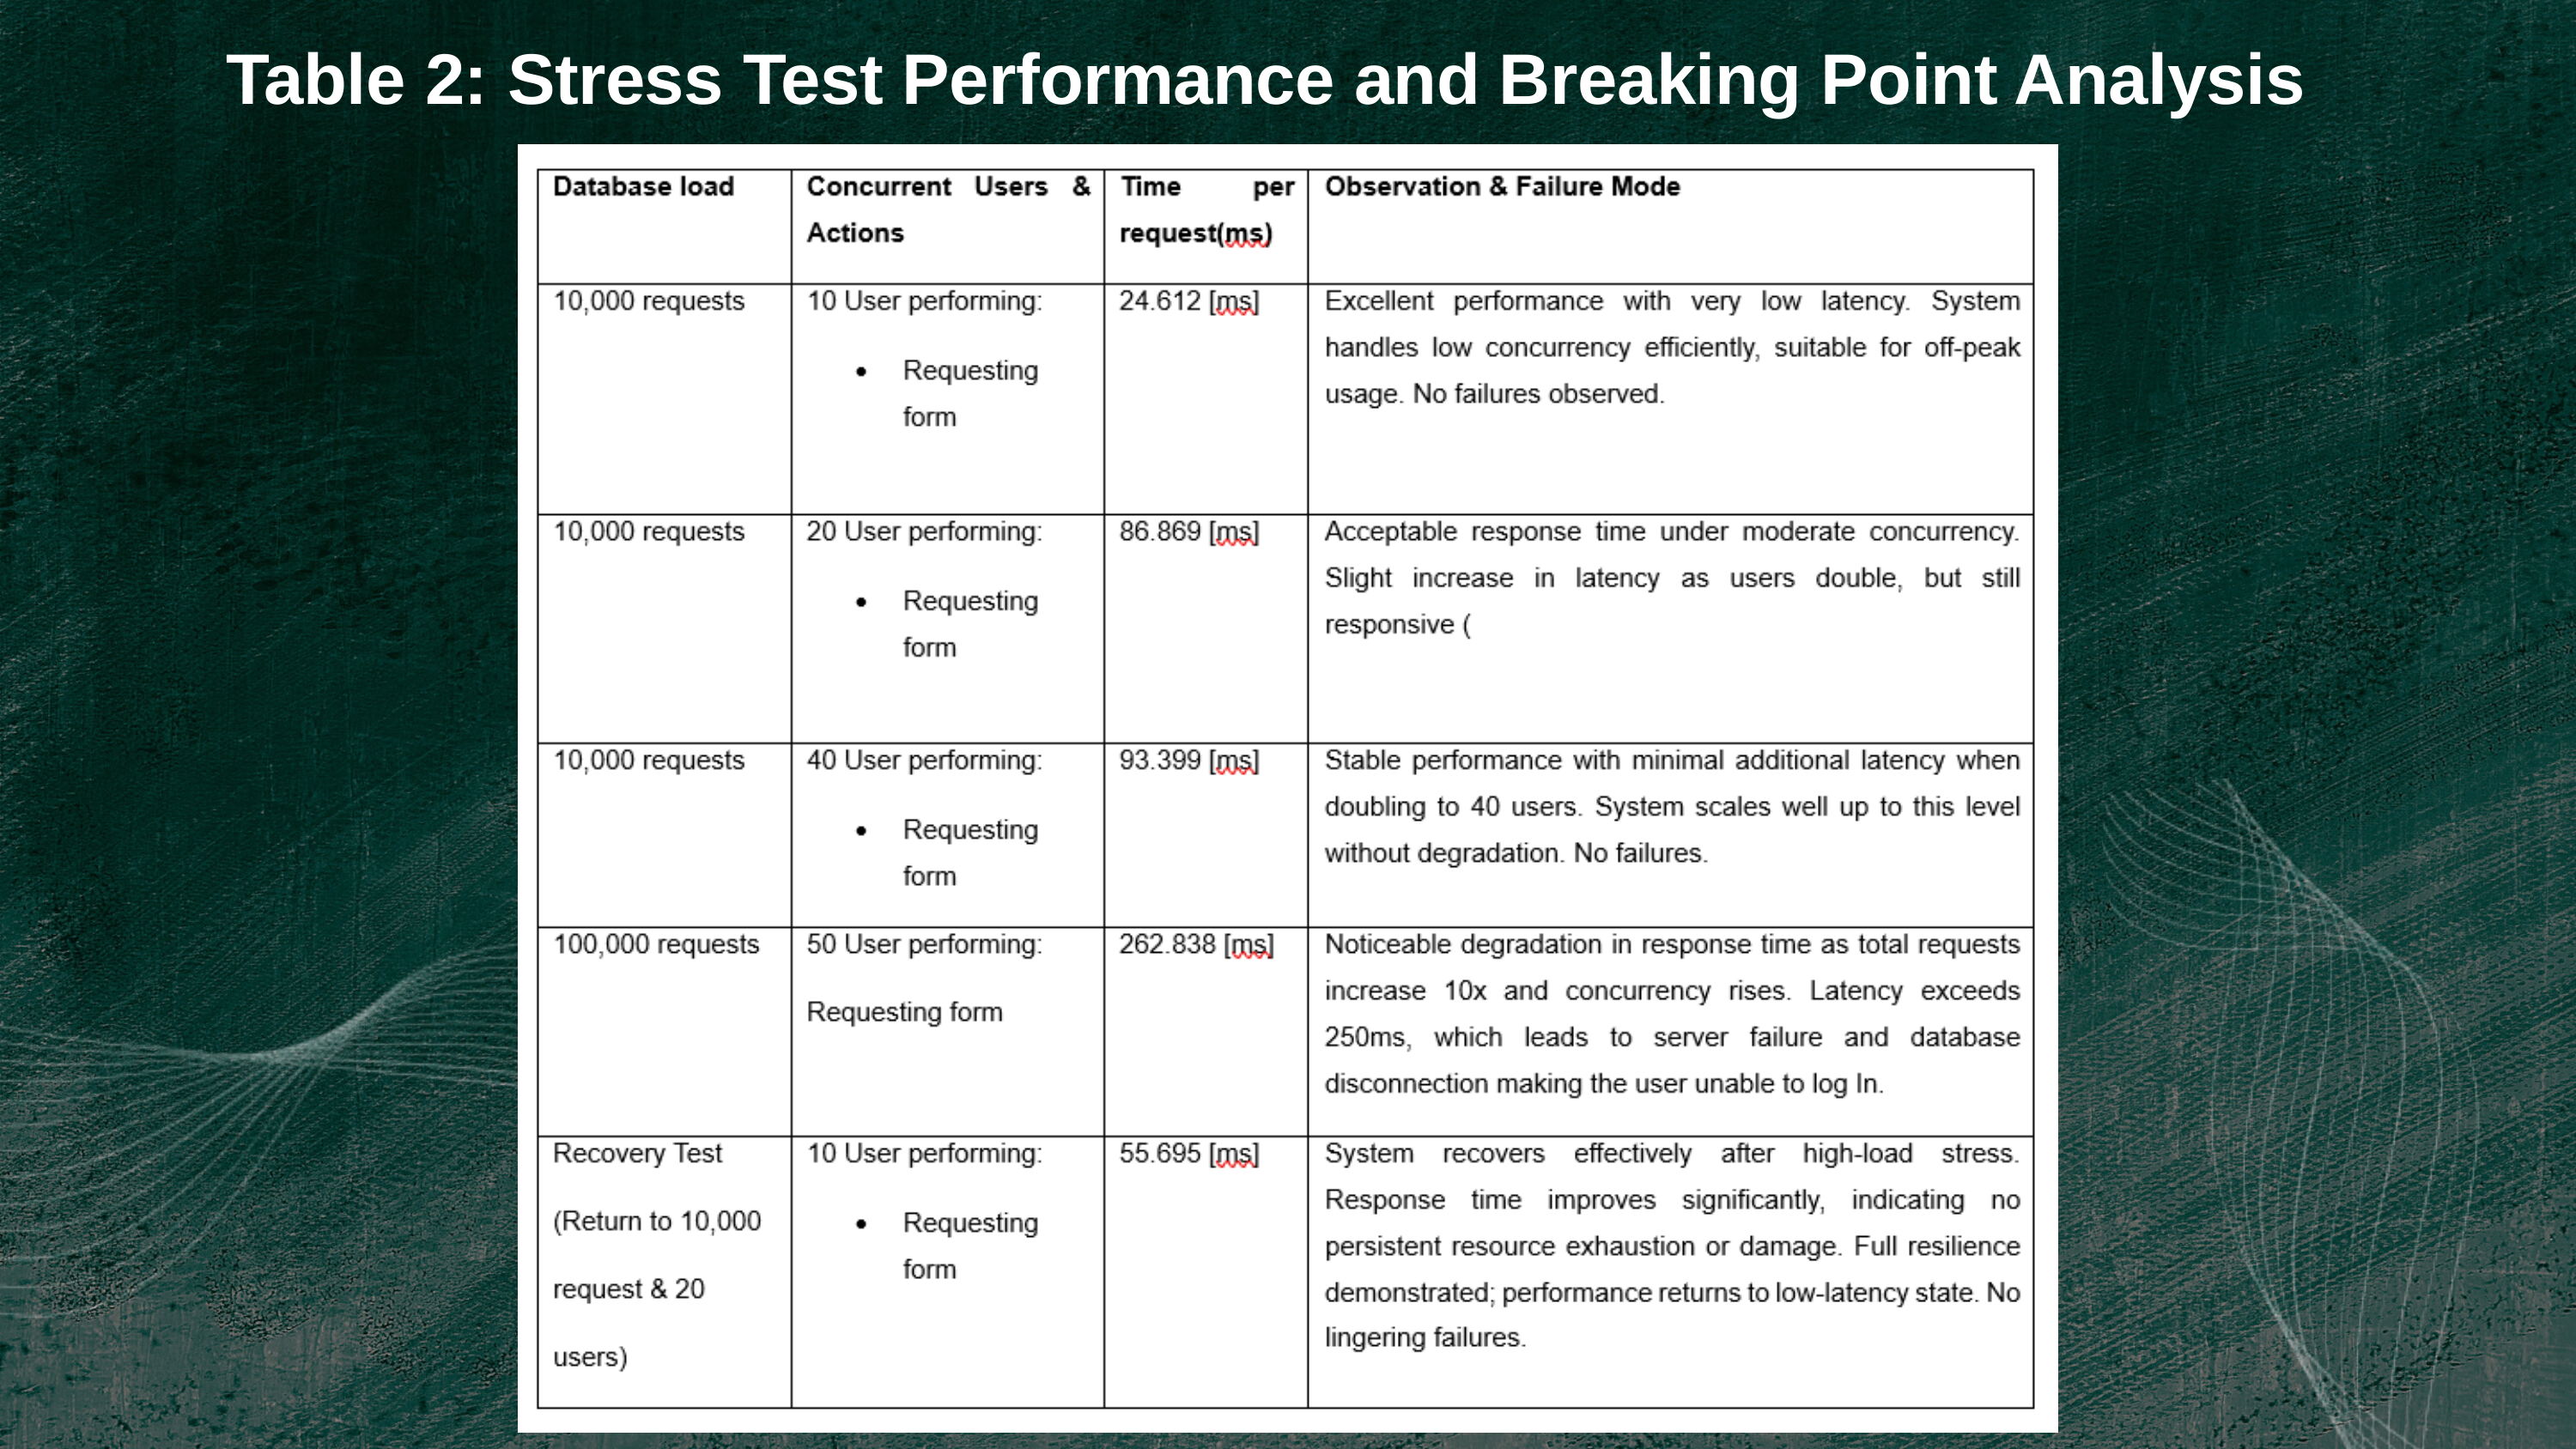

Table 2: Stress Test Performance and Breaking Point Analysis